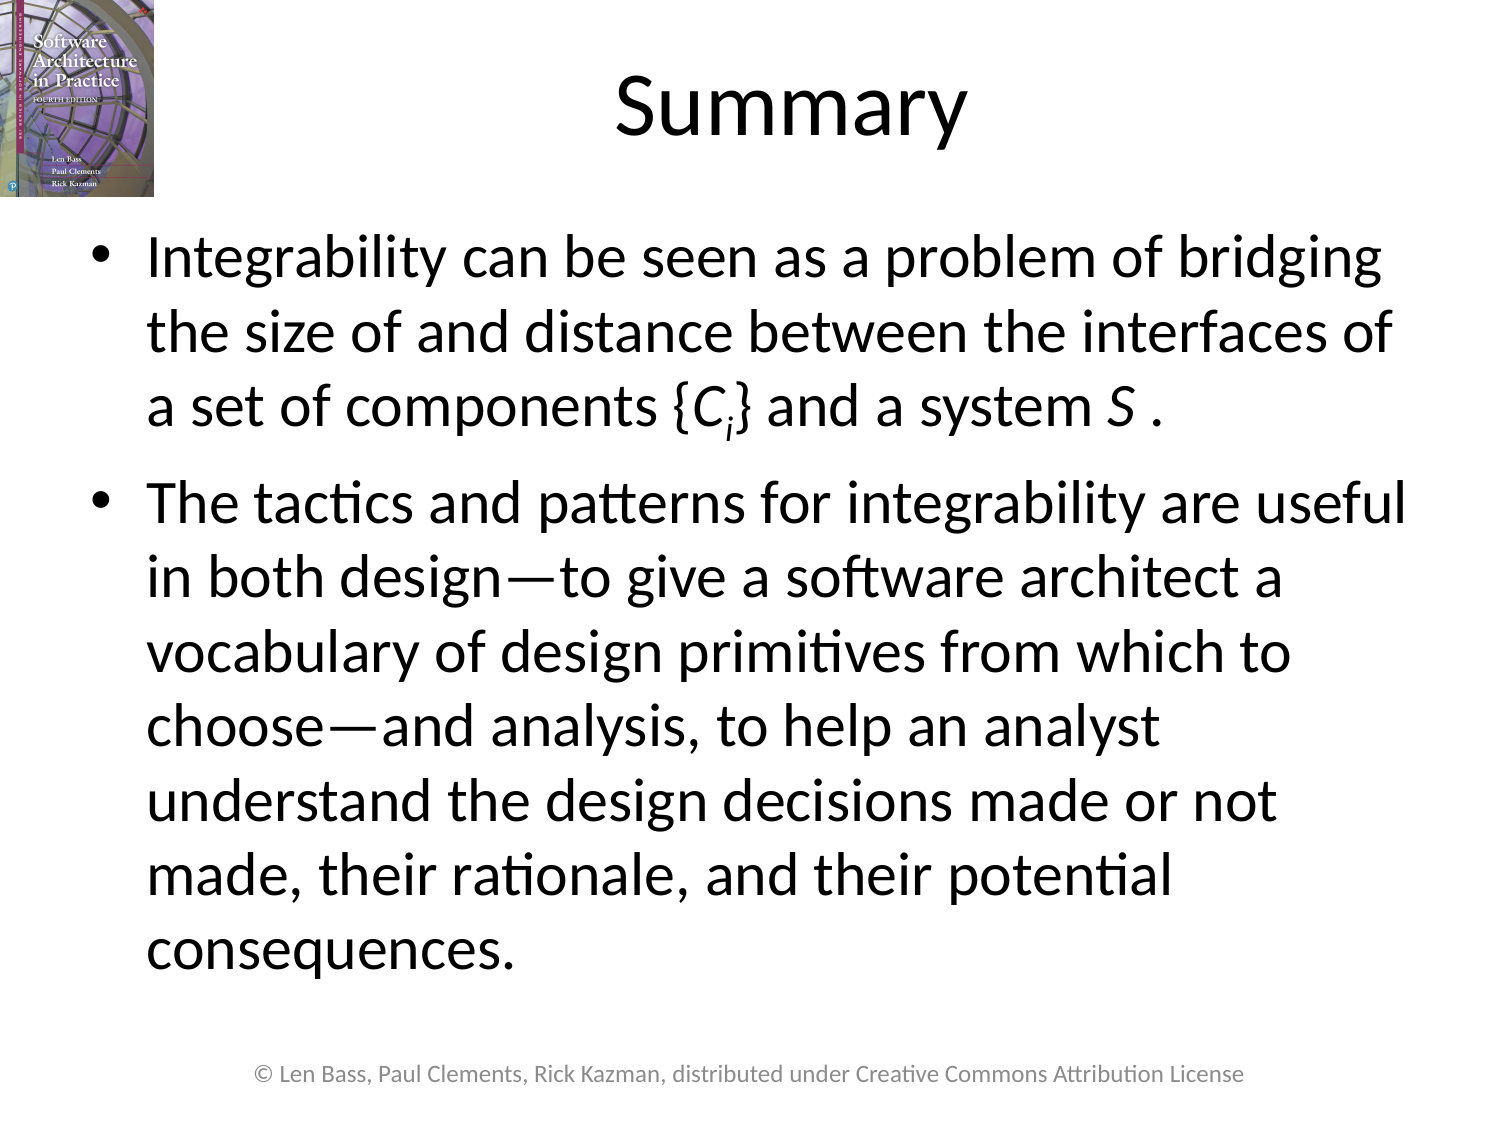

# Summary
Integrability can be seen as a problem of bridging the size of and distance between the interfaces of a set of components {Ci} and a system S .
The tactics and patterns for integrability are useful in both design—to give a software architect a vocabulary of design primitives from which to choose—and analysis, to help an analyst understand the design decisions made or not made, their rationale, and their potential consequences.
© Len Bass, Paul Clements, Rick Kazman, distributed under Creative Commons Attribution License